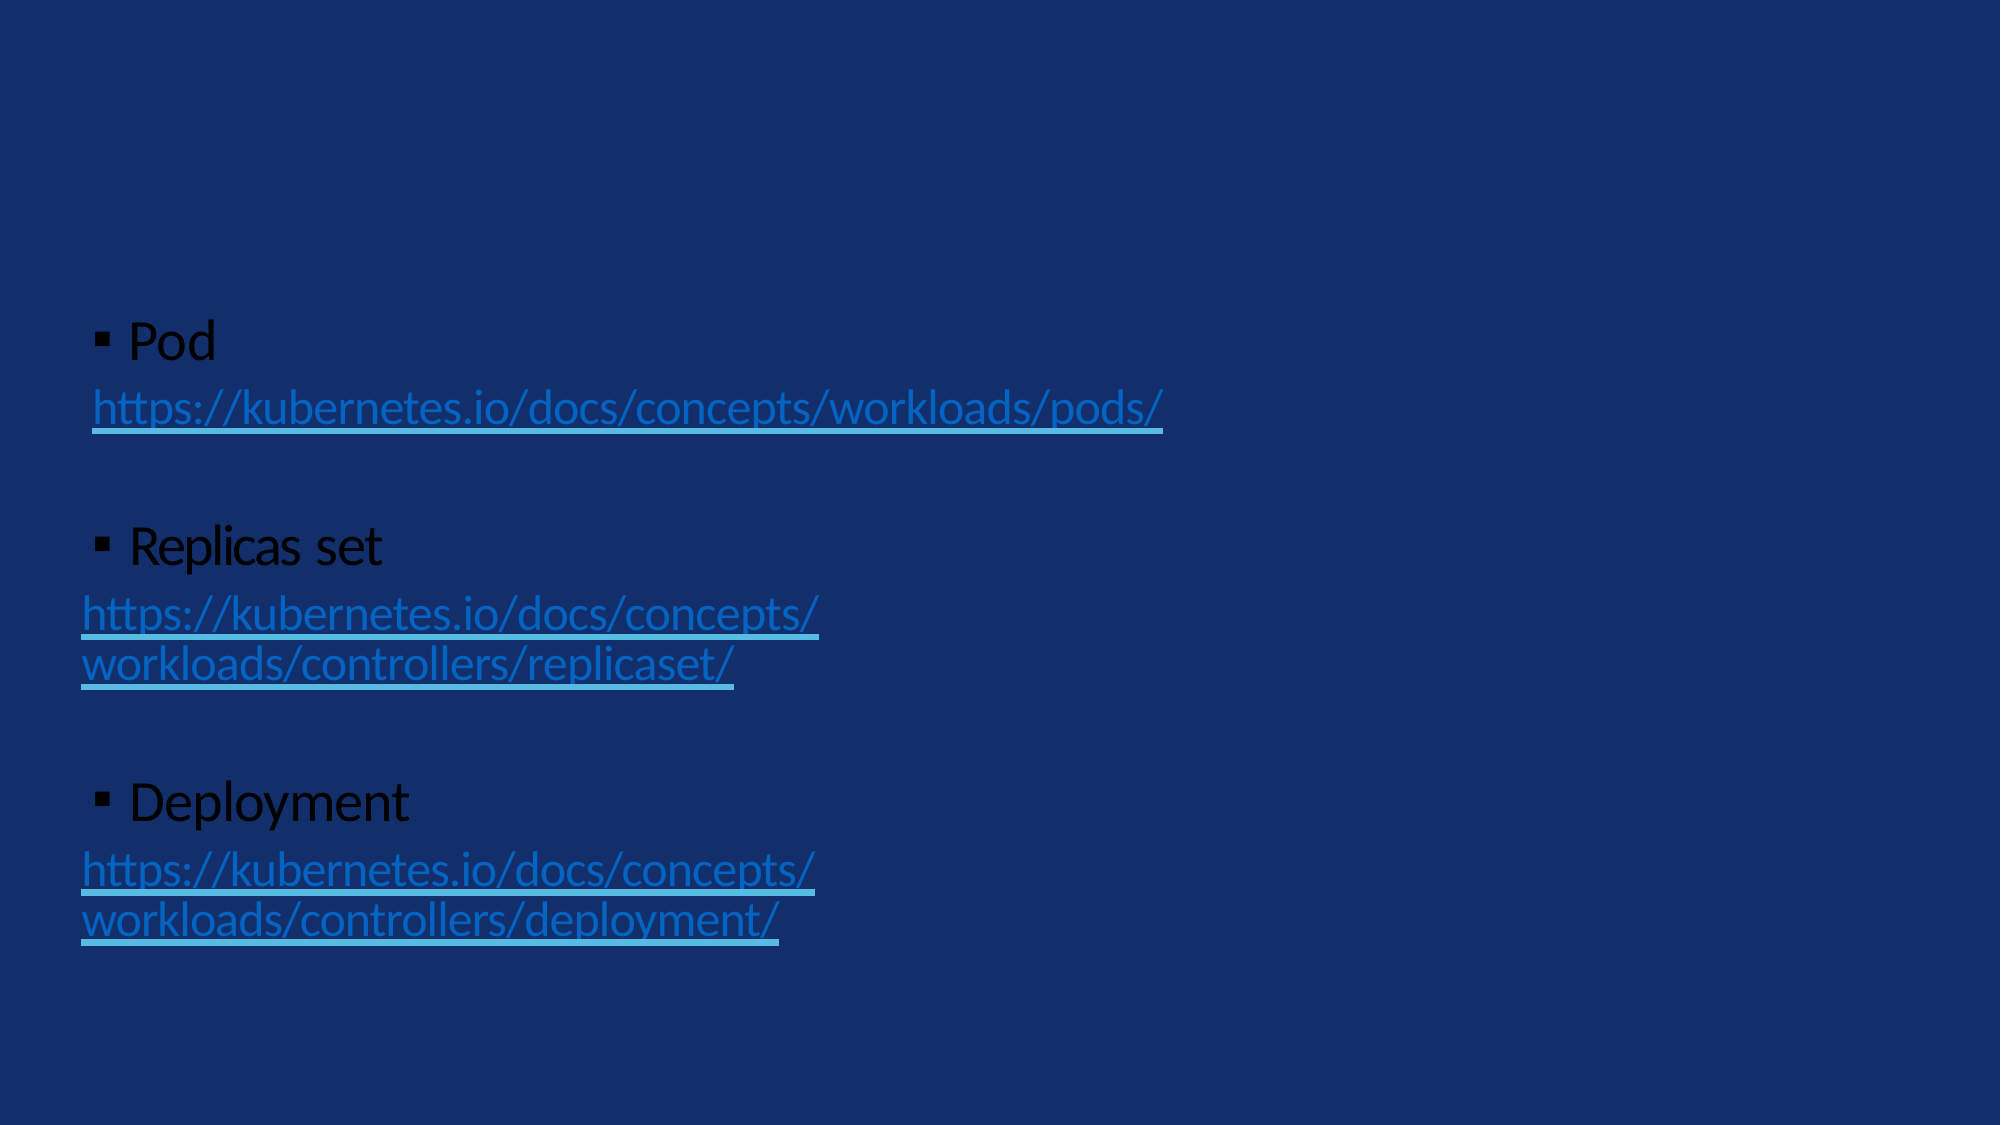

Pod
https://kubernetes.io/docs/concepts/workloads/pods/
Replicas set
https://kubernetes.io/docs/concepts/workloads/controllers/replicaset/
Deployment
https://kubernetes.io/docs/concepts/workloads/controllers/deployment/